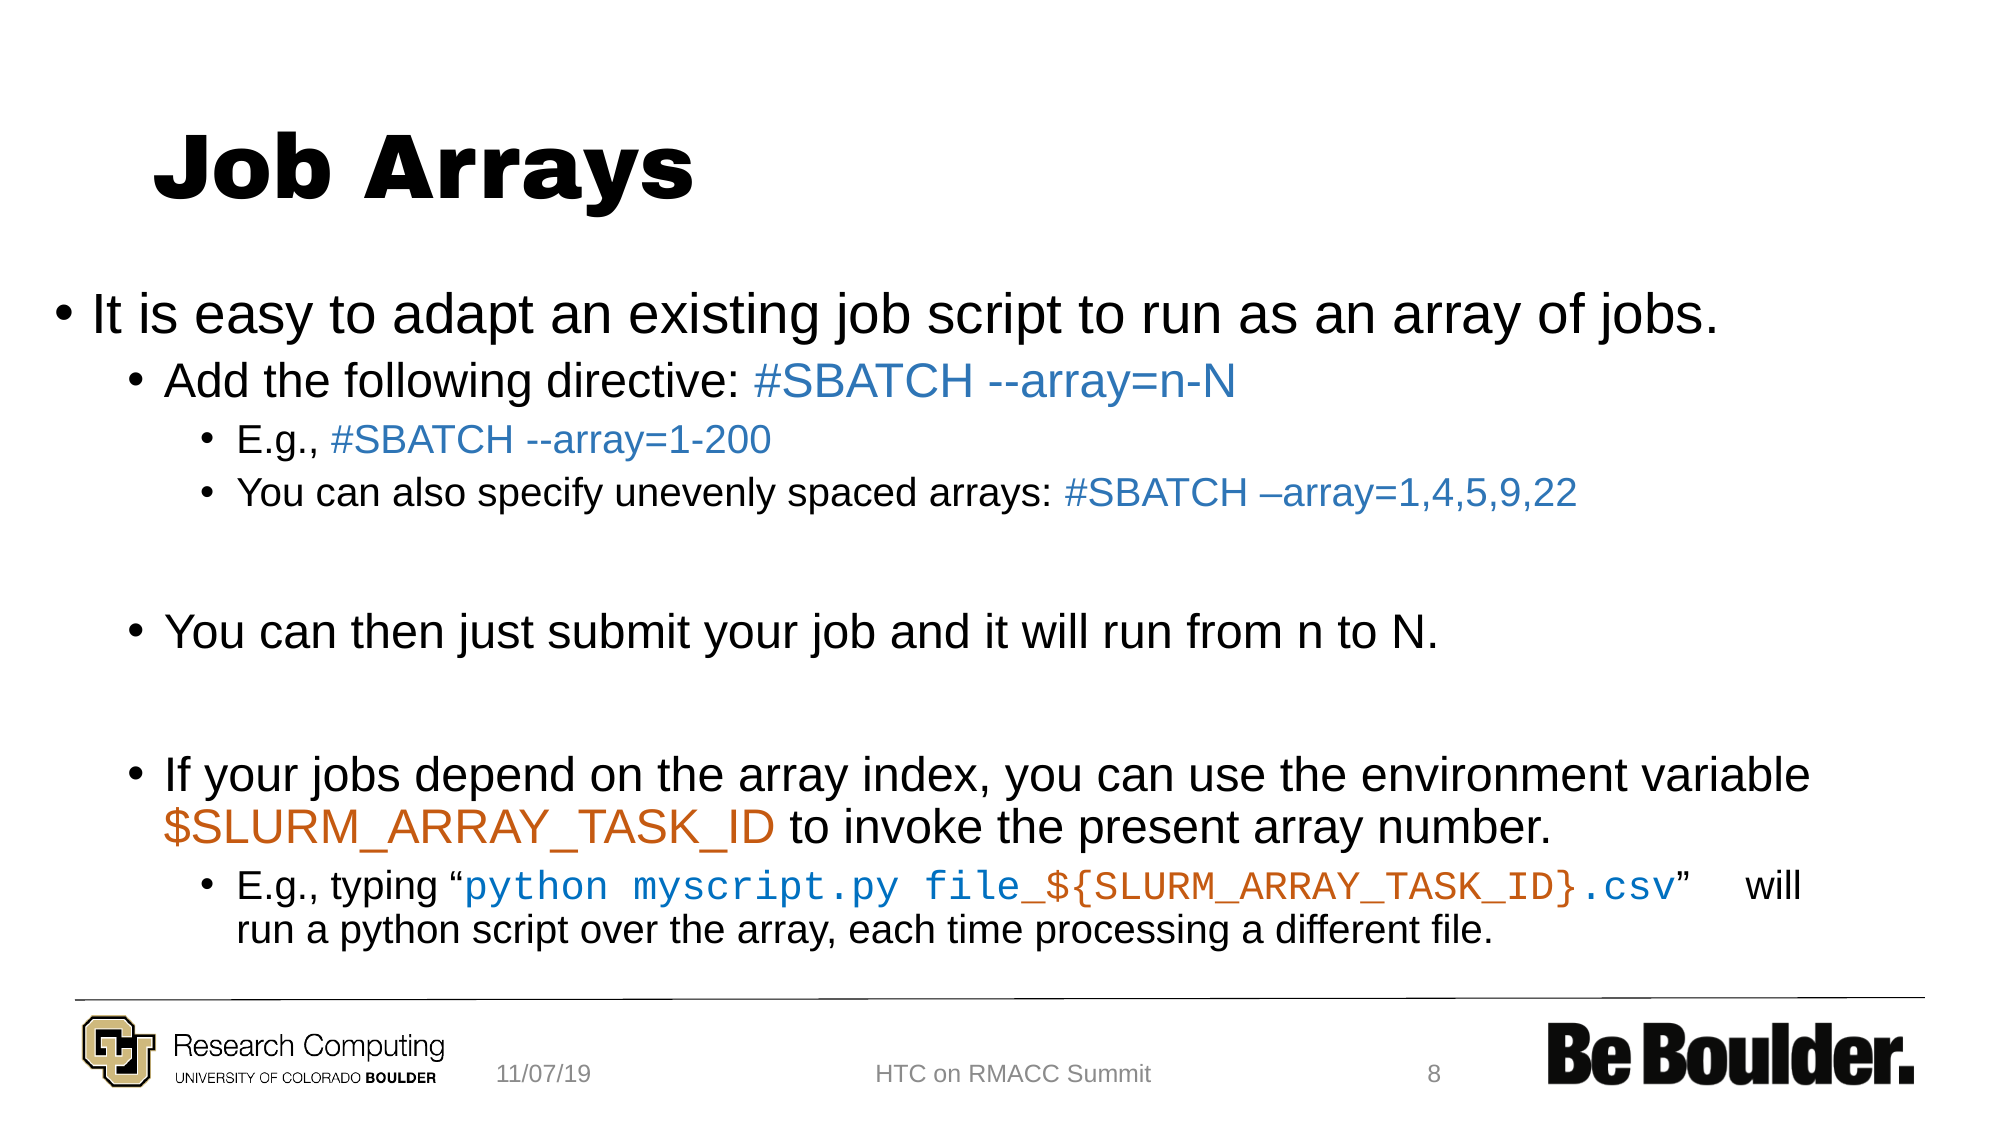

# Job Arrays
It is easy to adapt an existing job script to run as an array of jobs.
Add the following directive: #SBATCH --array=n-N
E.g., #SBATCH --array=1-200
You can also specify unevenly spaced arrays: #SBATCH –array=1,4,5,9,22

You can then just submit your job and it will run from n to N.

If your jobs depend on the array index, you can use the environment variable $SLURM_ARRAY_TASK_ID to invoke the present array number.
E.g., typing “python myscript.py file_${SLURM_ARRAY_TASK_ID}.csv”     will run a python script over the array, each time processing a different file.
11/07/19
HTC on RMACC Summit
8